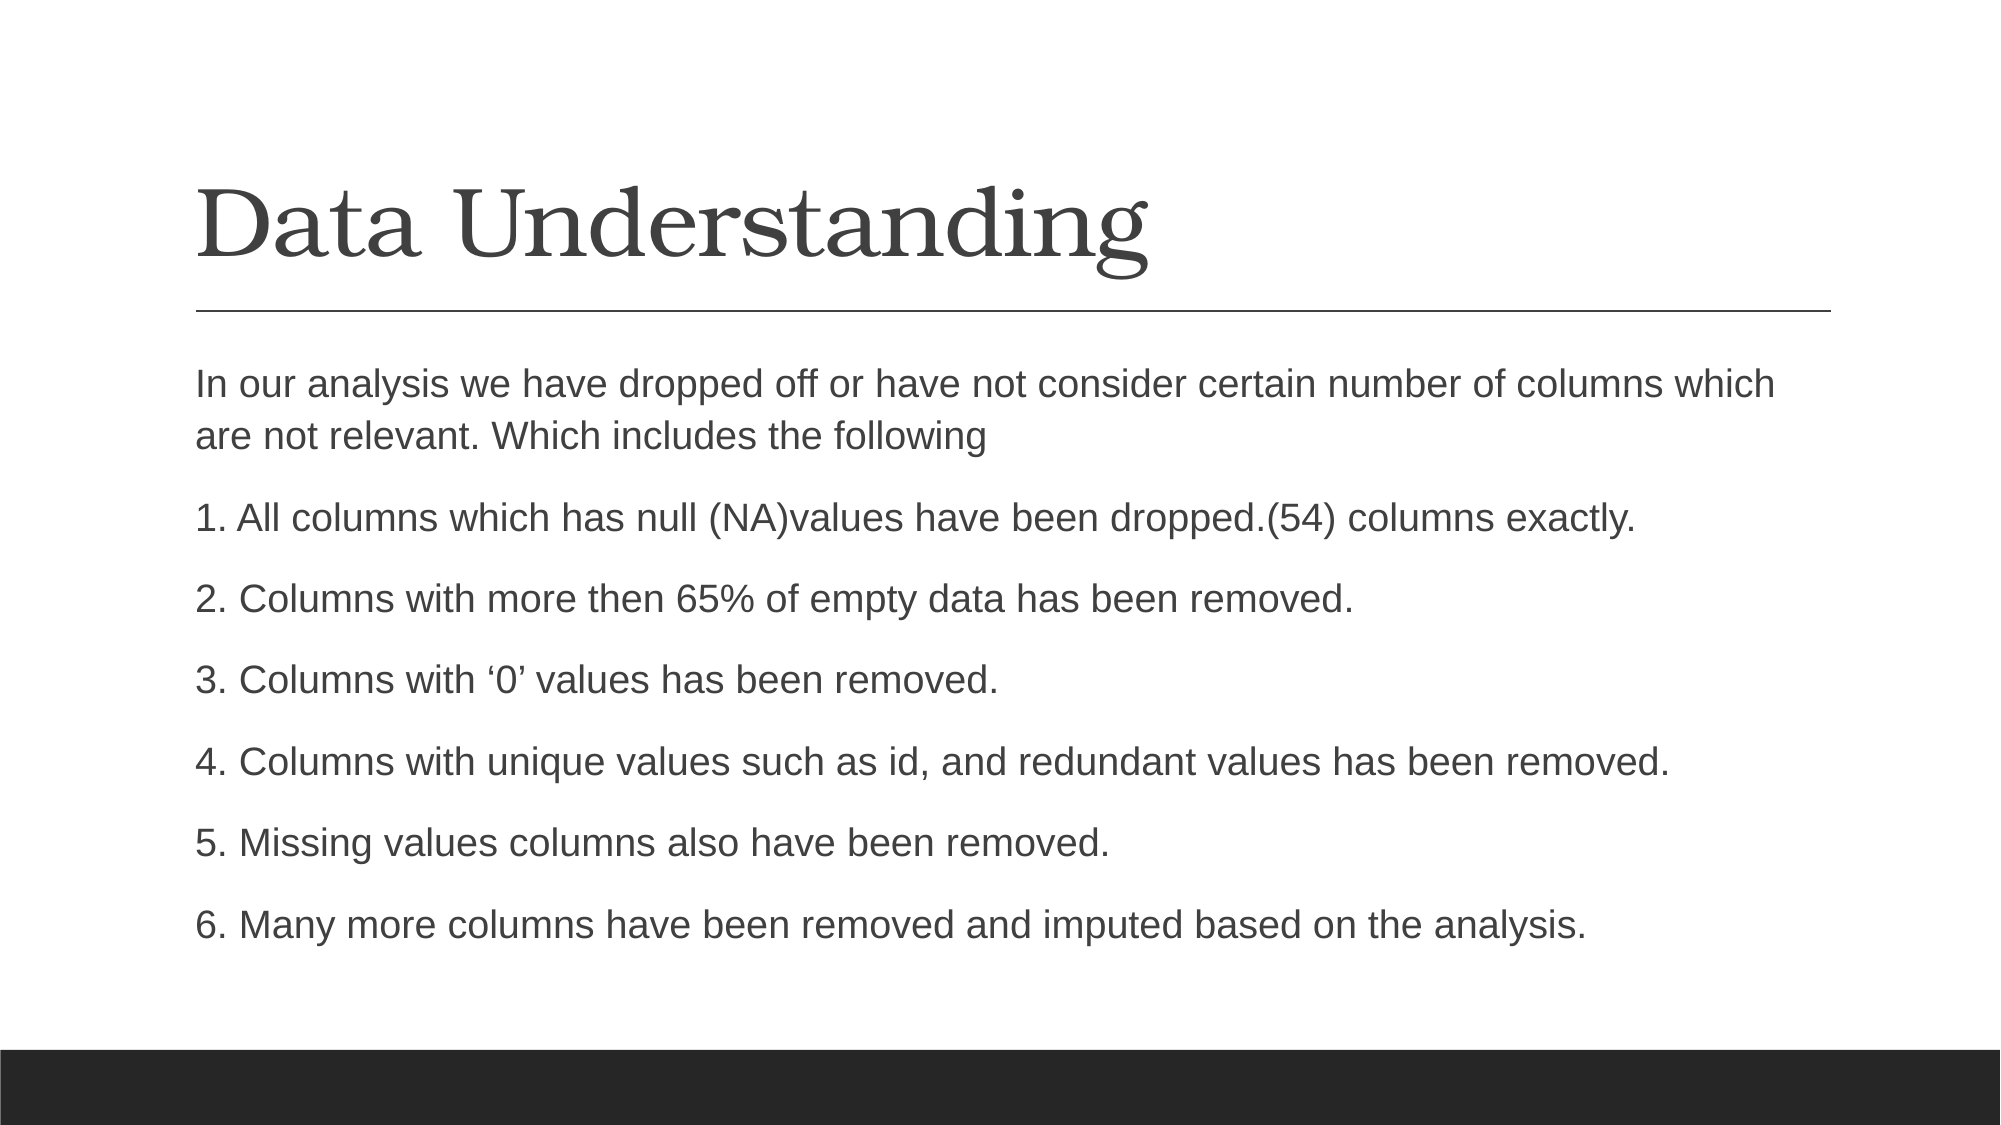

# Data Understanding
In our analysis we have dropped off or have not consider certain number of columns which are not relevant. Which includes the following
1. All columns which has null (NA)values have been dropped.(54) columns exactly.
2. Columns with more then 65% of empty data has been removed.
3. Columns with ‘0’ values has been removed.
4. Columns with unique values such as id, and redundant values has been removed.
5. Missing values columns also have been removed.
6. Many more columns have been removed and imputed based on the analysis.